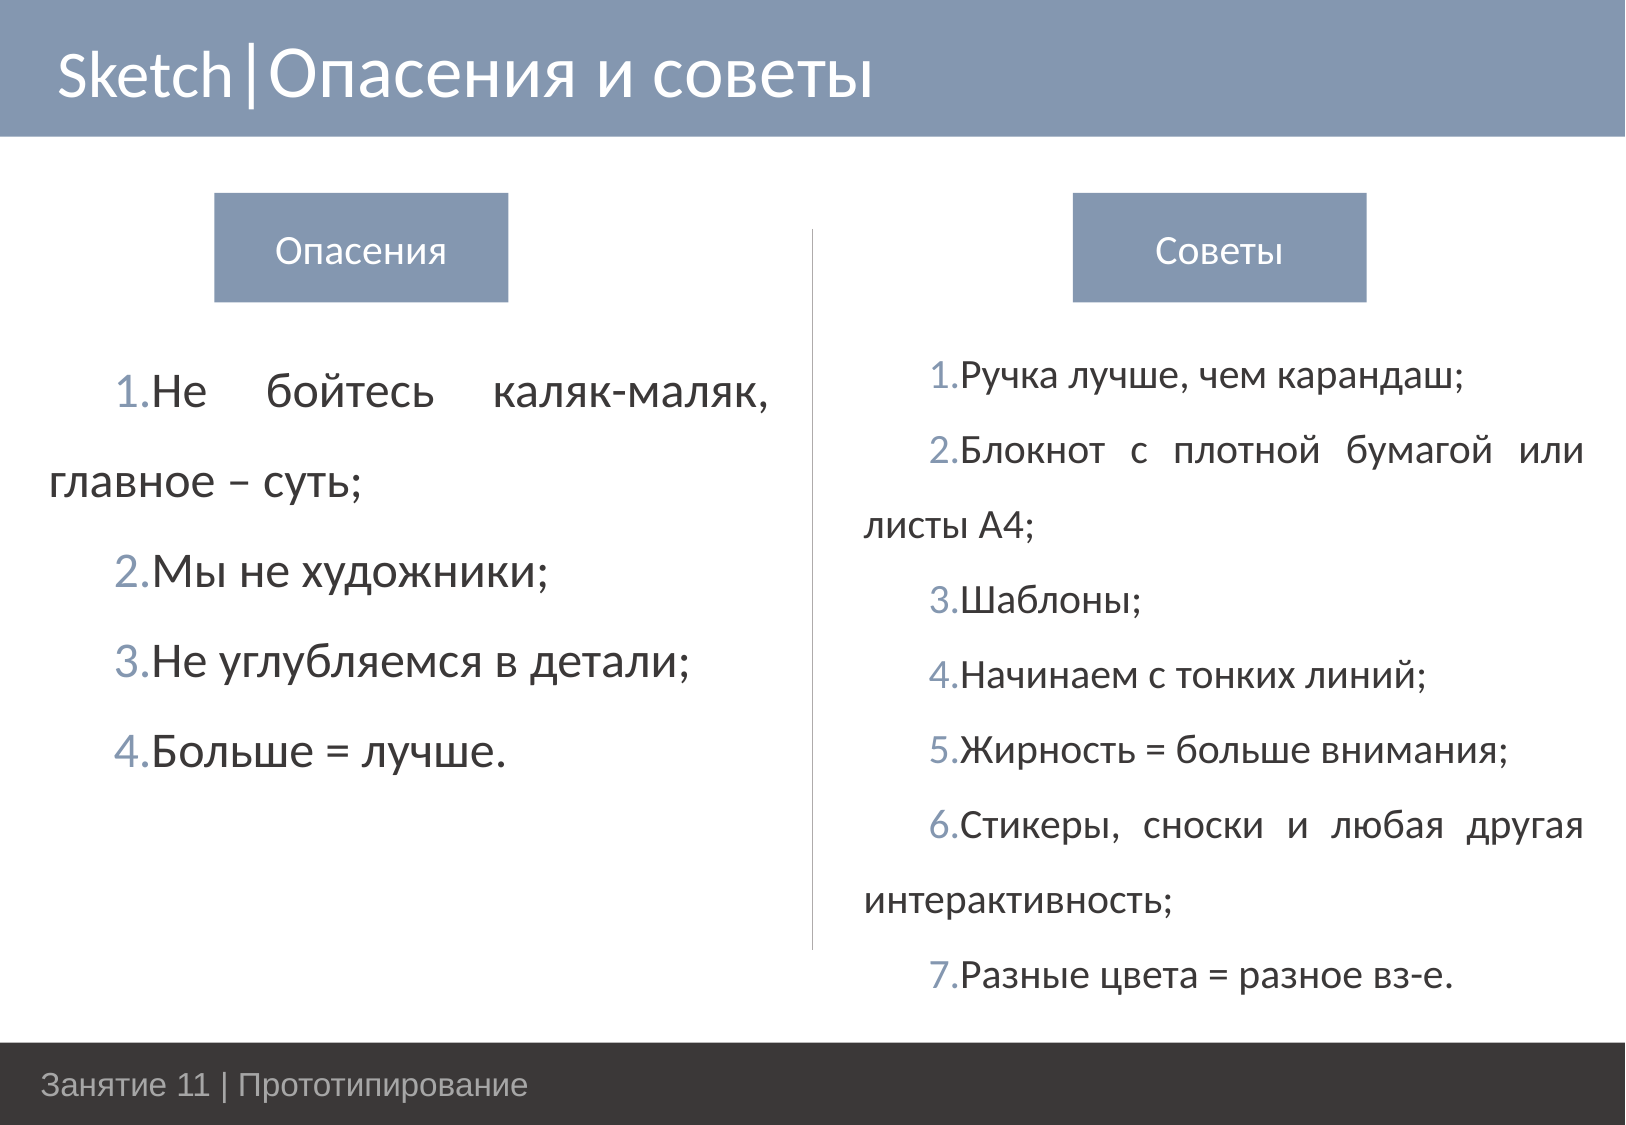

Sketch|Опасения и советы
Опасения
Советы
Ручка лучше, чем карандаш;
Блокнот с плотной бумагой или листы А4;
Шаблоны;
Начинаем с тонких линий;
Жирность = больше внимания;
Стикеры, сноски и любая другая интерактивность;
Разные цвета = разное вз-е.
Не бойтесь каляк-маляк, главное – суть;
Мы не художники;
Не углубляемся в детали;
Больше = лучше.

11
Занятие 11 | Прототипирование